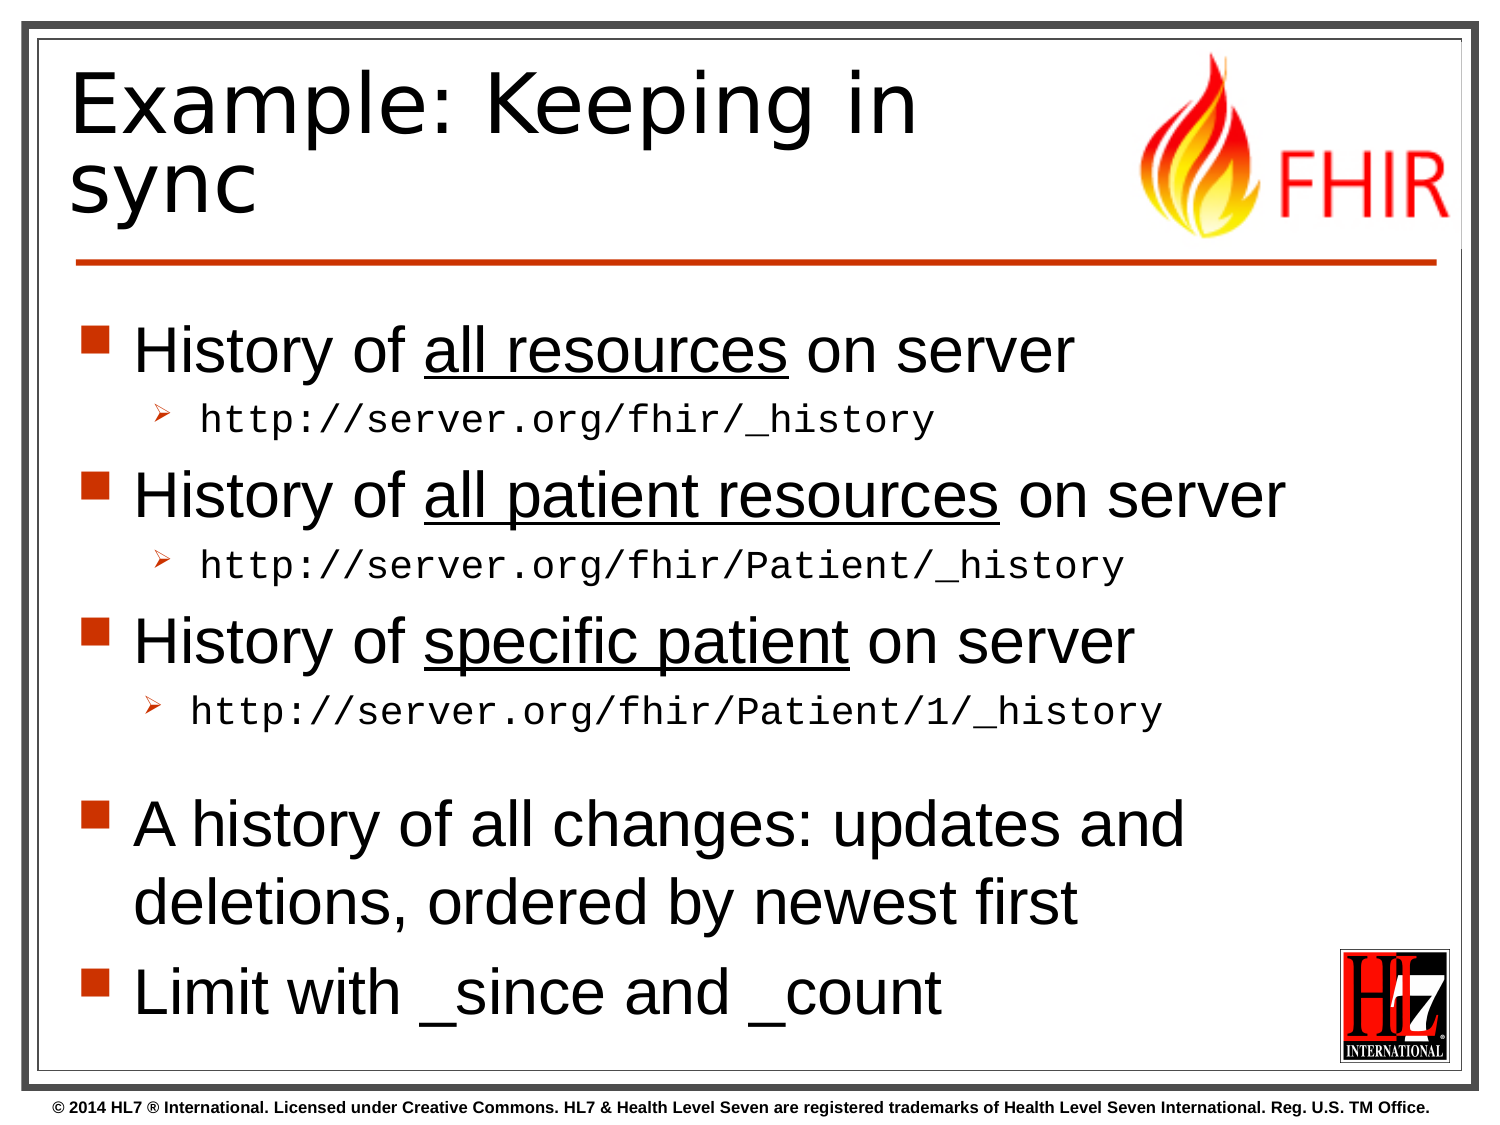

# Example: Keeping in sync
History of all resources on server
http://server.org/fhir/_history
History of all patient resources on server
http://server.org/fhir/Patient/_history
History of specific patient on server
http://server.org/fhir/Patient/1/_history
A history of all changes: updates and deletions, ordered by newest first
Limit with _since and _count